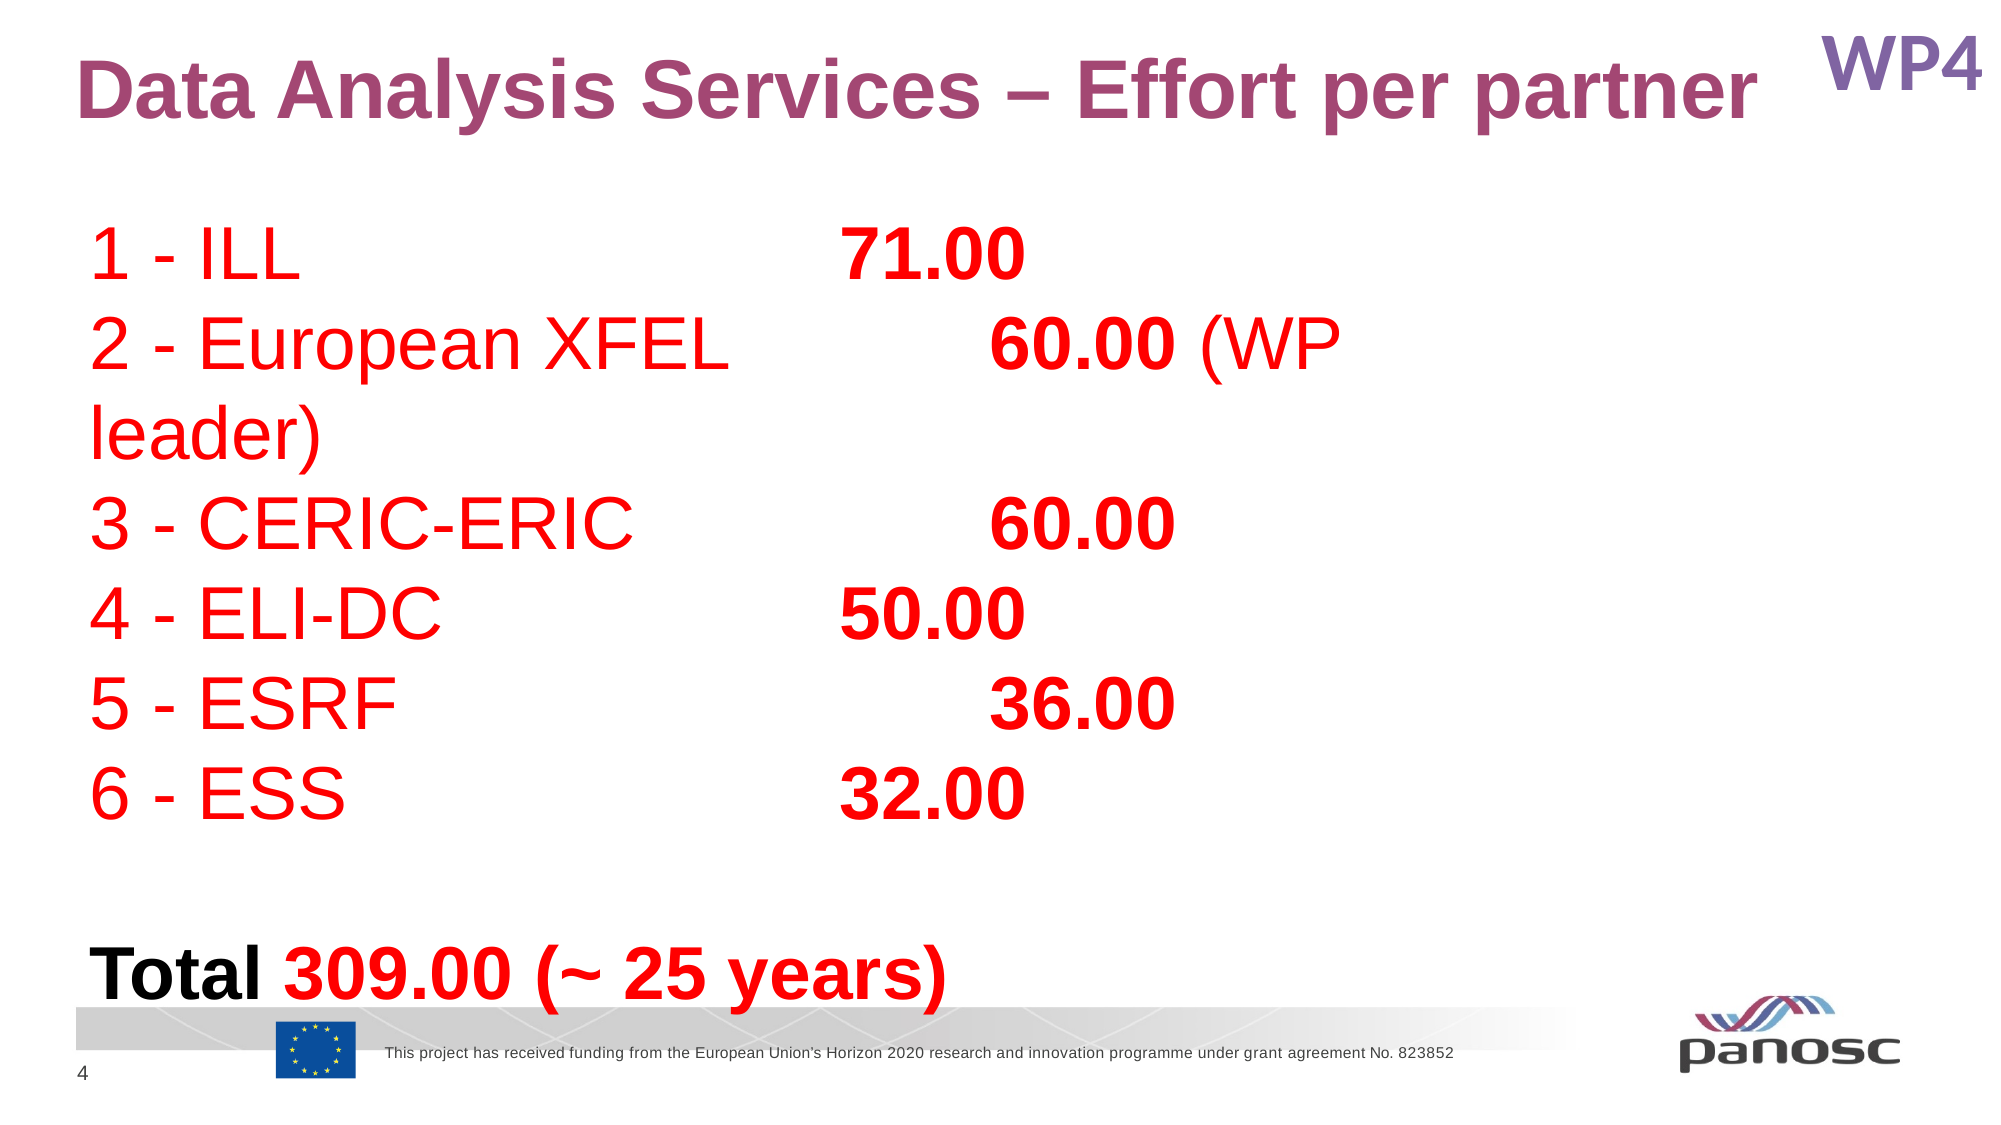

WP4
Data Analysis Services – Effort per partner
1 - ILL 				71.00
2 - European XFEL 		60.00 (WP leader)
3 - CERIC-ERIC 			60.00
4 - ELI-DC 			50.00
5 - ESRF 				36.00
6 - ESS 				32.00

Total 309.00 (~ 25 years)

This project has received funding from the European Union’s Horizon 2020 research and innovation programme under grant agreement No. 823852